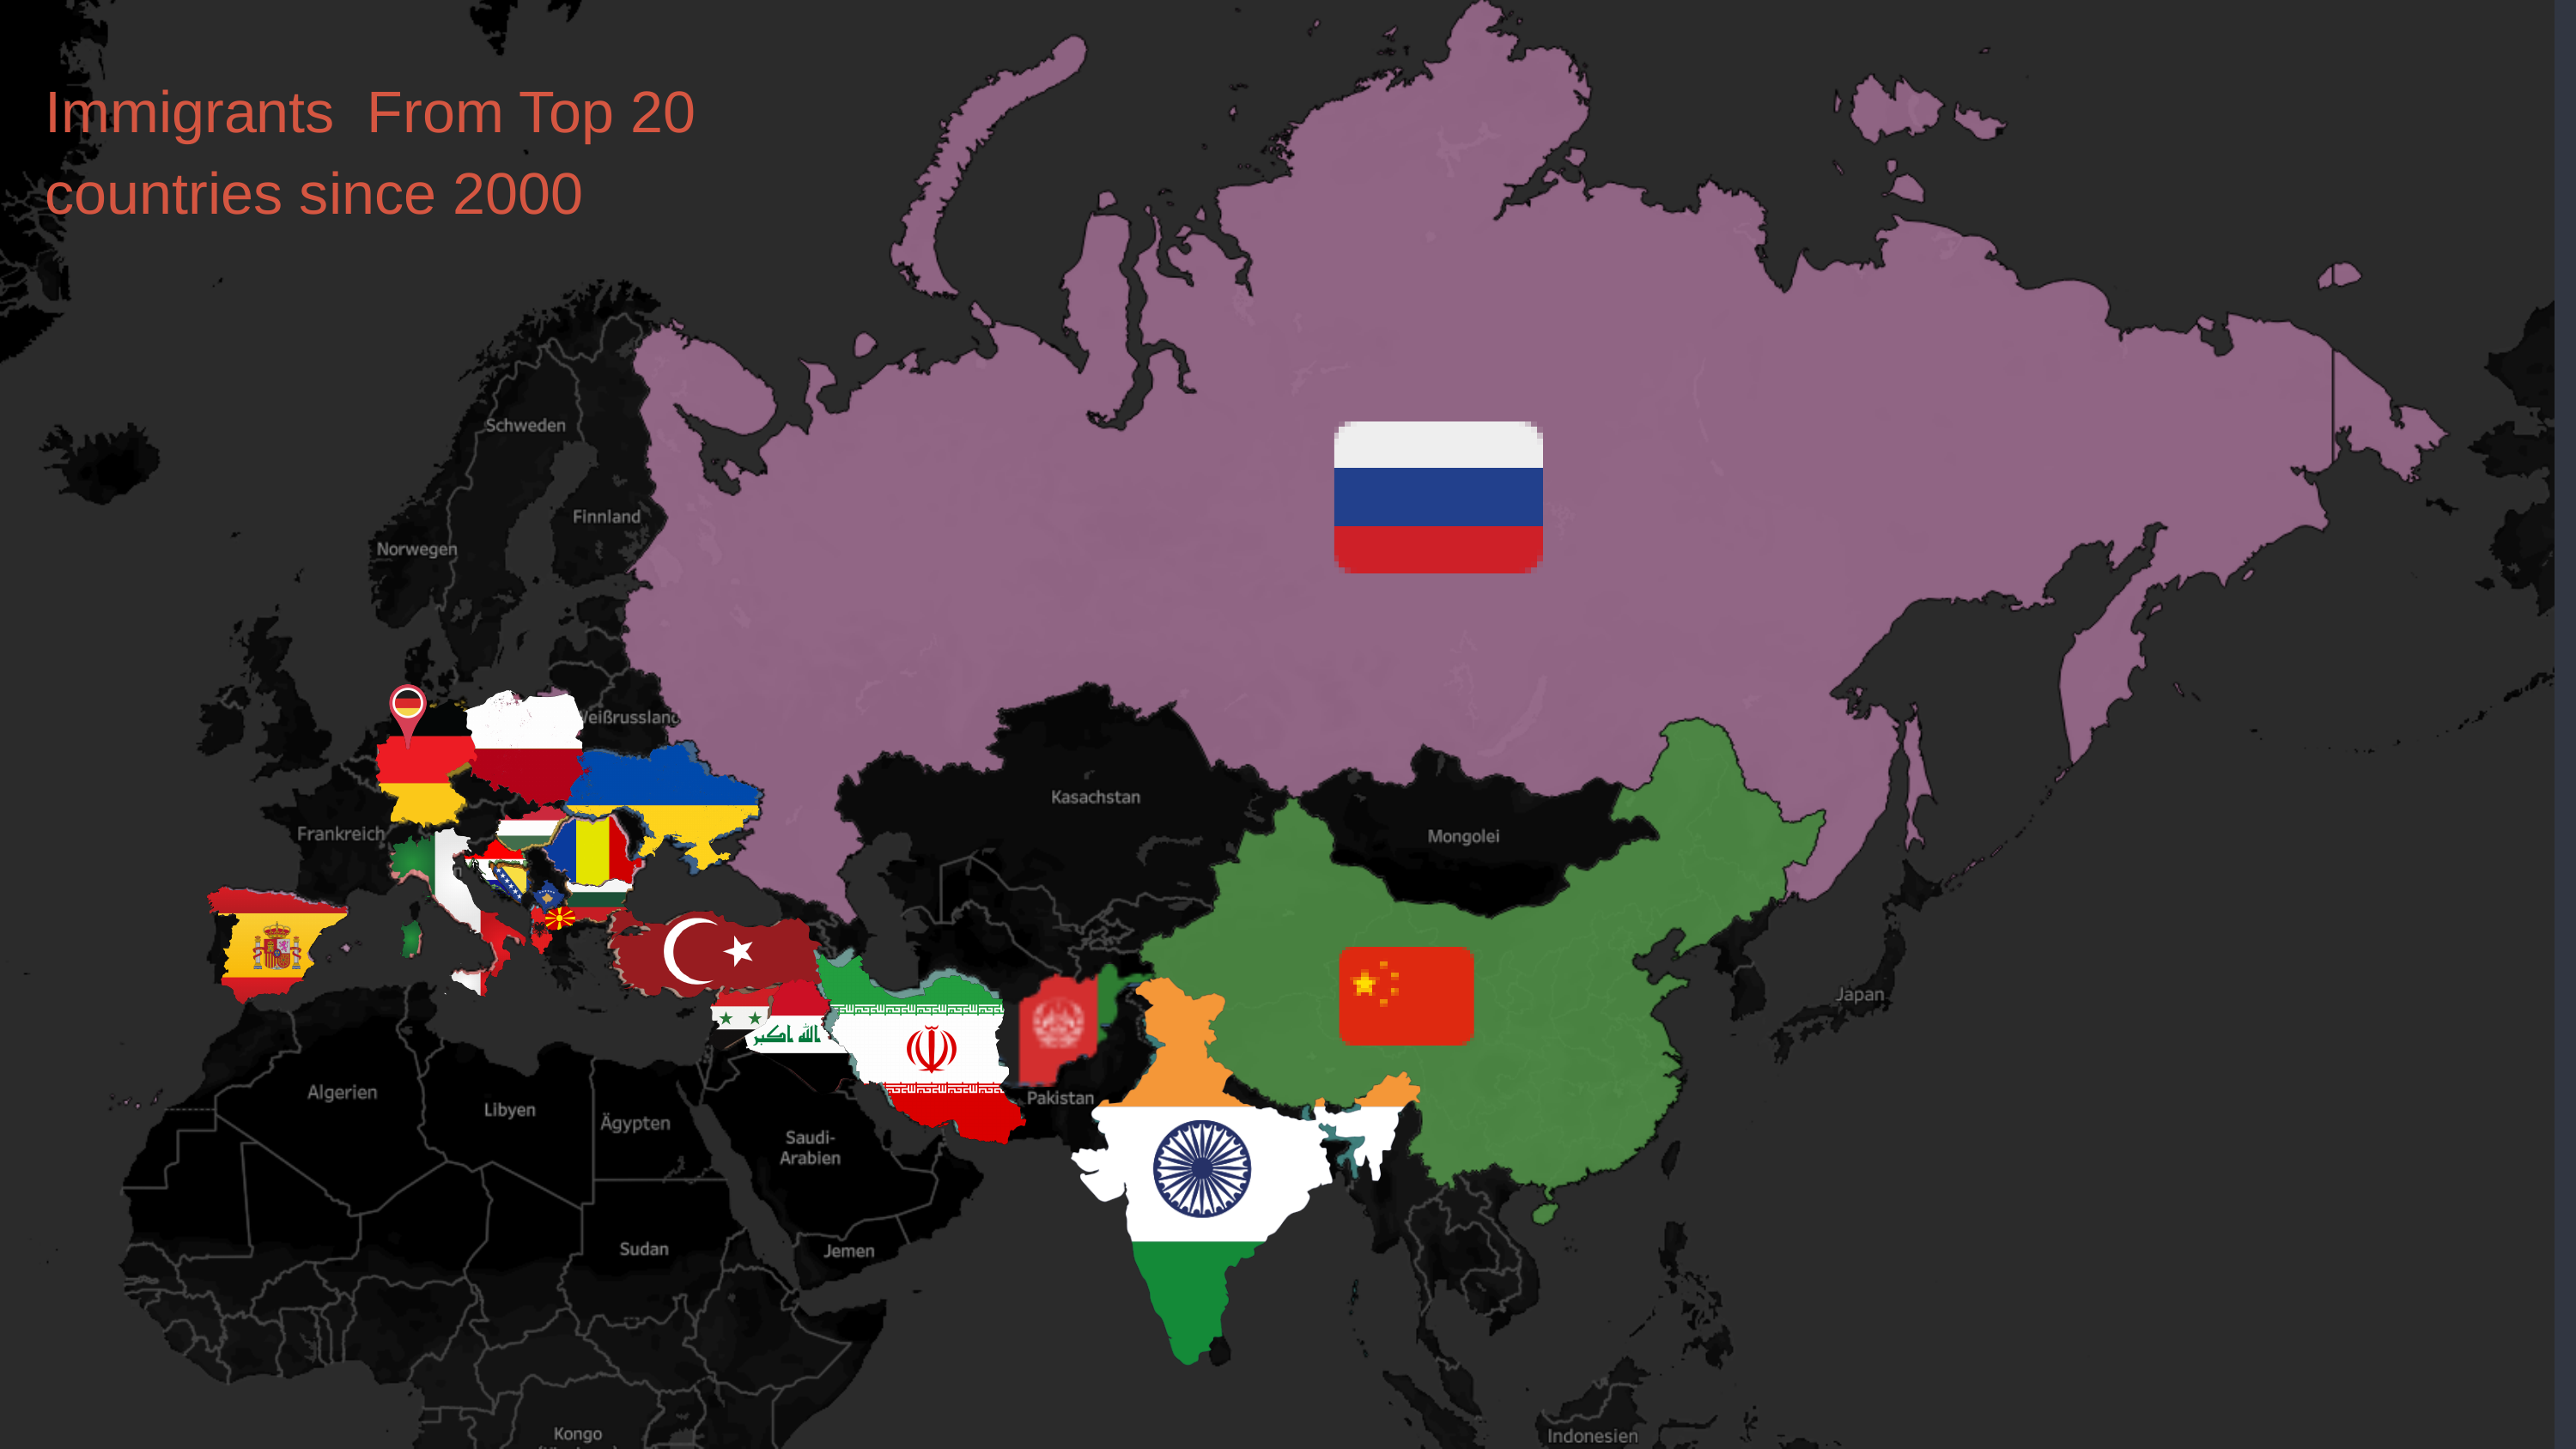

Immigrants  From Top 20
countries since 2000